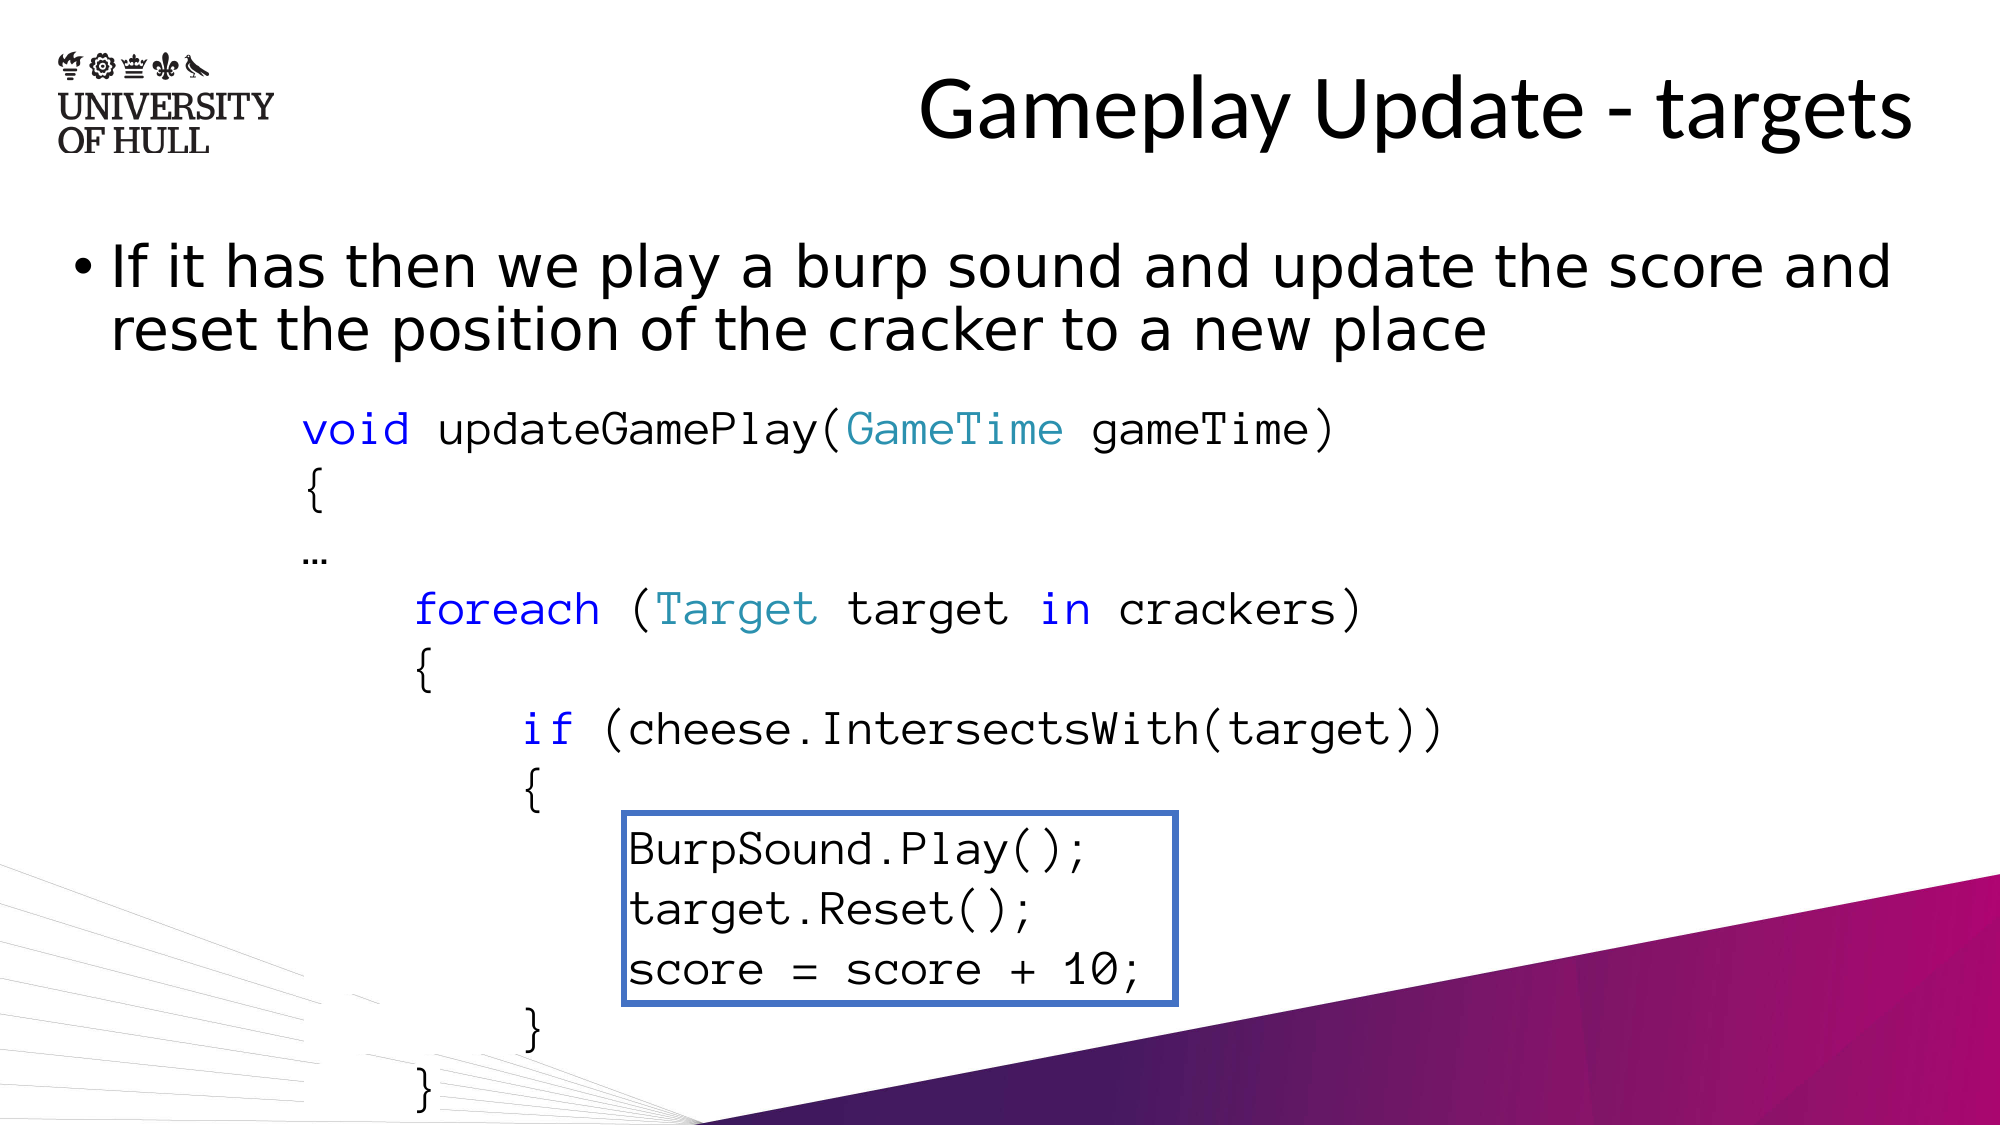

# Gameplay Update - targets
If it has then we play a burp sound and update the score and reset the position of the cracker to a new place
void updateGamePlay(GameTime gameTime)
{
…
    foreach (Target target in crackers)
    {
        if (cheese.IntersectsWith(target))
        {
            BurpSound.Play();
            target.Reset();
            score = score + 10;
        }
    }